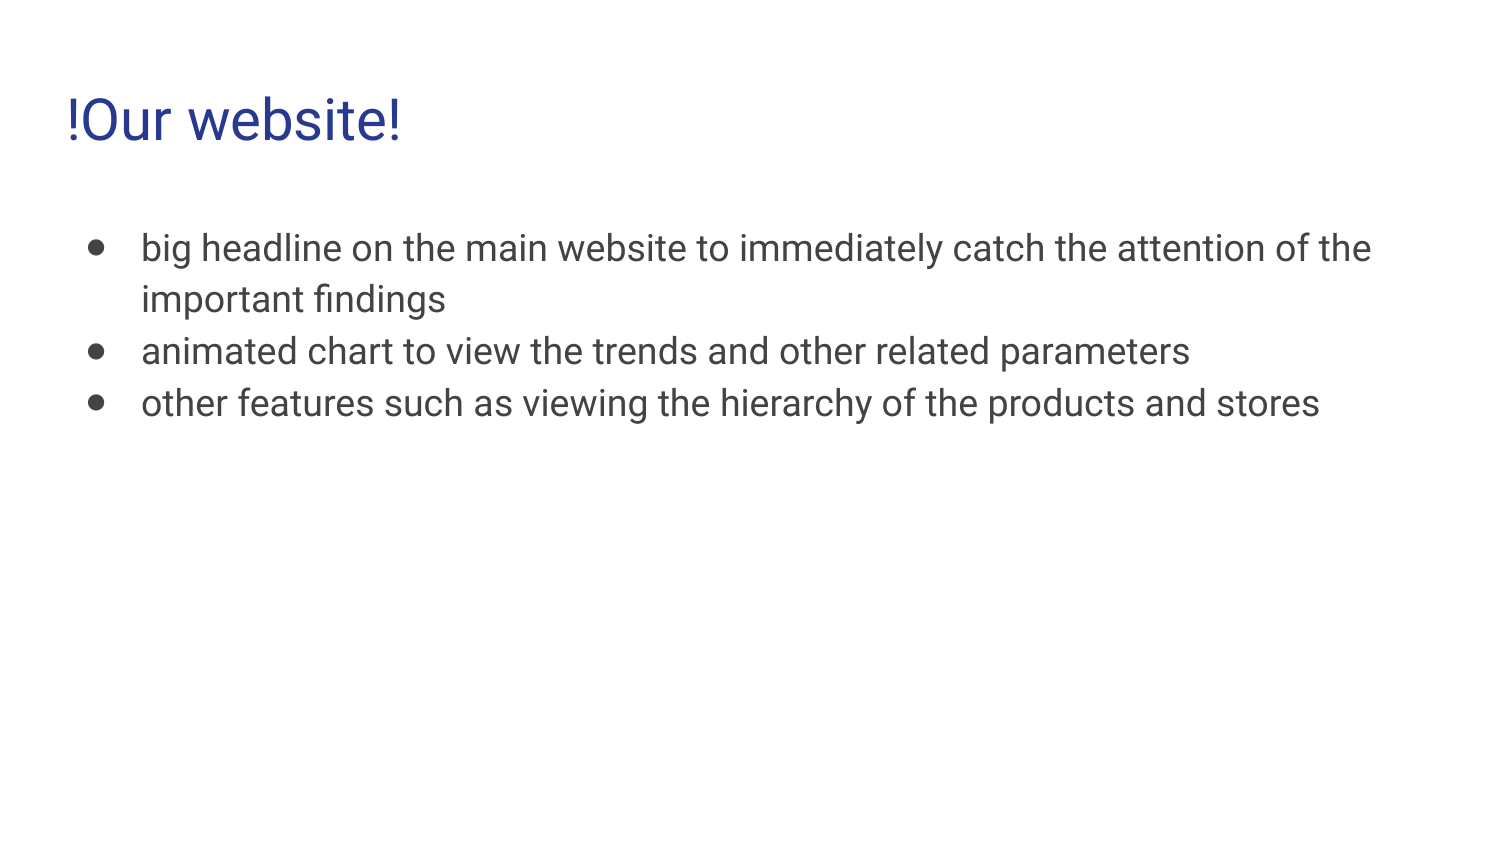

# !Our website!
big headline on the main website to immediately catch the attention of the important findings
animated chart to view the trends and other related parameters
other features such as viewing the hierarchy of the products and stores